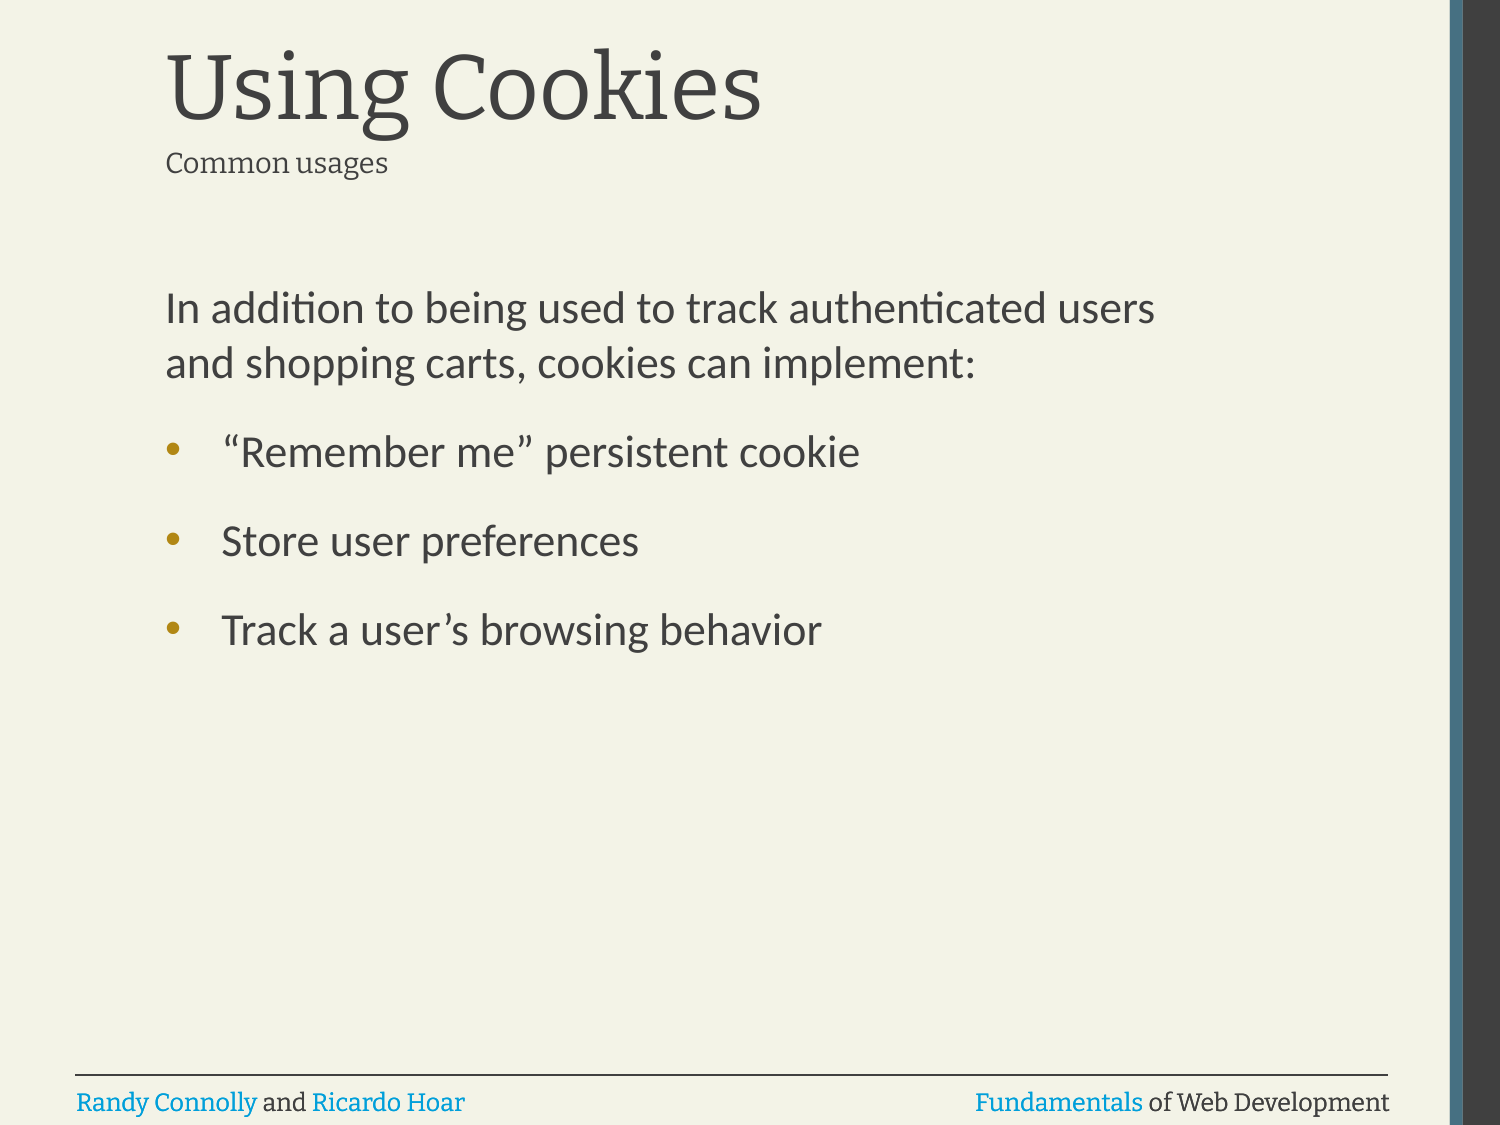

# Using Cookies
Common usages
In addition to being used to track authenticated users and shopping carts, cookies can implement:
“Remember me” persistent cookie
Store user preferences
Track a user’s browsing behavior